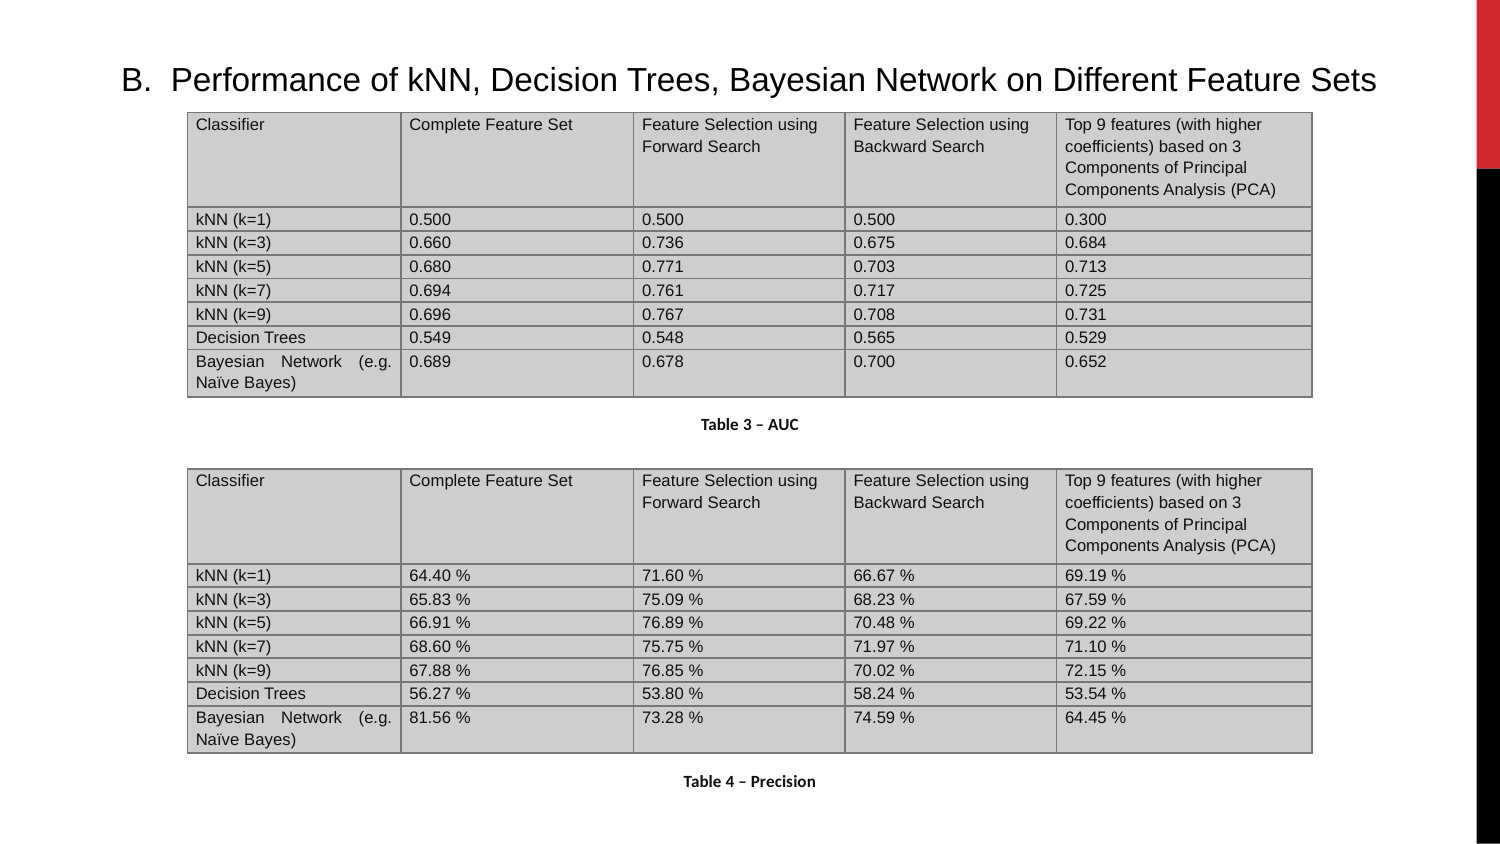

B.  Performance of kNN, Decision Trees, Bayesian Network on Different Feature Sets
| Classifier | Complete Feature Set | Feature Selection using Forward Search | Feature Selection using Backward Search | Top 9 features (with higher coefficients) based on 3 Components of Principal Components Analysis (PCA) |
| --- | --- | --- | --- | --- |
| kNN (k=1) | 0.500 | 0.500 | 0.500 | 0.300 |
| kNN (k=3) | 0.660 | 0.736 | 0.675 | 0.684 |
| kNN (k=5) | 0.680 | 0.771 | 0.703 | 0.713 |
| kNN (k=7) | 0.694 | 0.761 | 0.717 | 0.725 |
| kNN (k=9) | 0.696 | 0.767 | 0.708 | 0.731 |
| Decision Trees | 0.549 | 0.548 | 0.565 | 0.529 |
| Bayesian Network (e.g. Naïve Bayes) | 0.689 | 0.678 | 0.700 | 0.652 |
Table 3 – AUC
| Classifier | Complete Feature Set | Feature Selection using Forward Search | Feature Selection using Backward Search | Top 9 features (with higher coefficients) based on 3 Components of Principal Components Analysis (PCA) |
| --- | --- | --- | --- | --- |
| kNN (k=1) | 64.40 % | 71.60 % | 66.67 % | 69.19 % |
| kNN (k=3) | 65.83 % | 75.09 % | 68.23 % | 67.59 % |
| kNN (k=5) | 66.91 % | 76.89 % | 70.48 % | 69.22 % |
| kNN (k=7) | 68.60 % | 75.75 % | 71.97 % | 71.10 % |
| kNN (k=9) | 67.88 % | 76.85 % | 70.02 % | 72.15 % |
| Decision Trees | 56.27 % | 53.80 % | 58.24 % | 53.54 % |
| Bayesian Network (e.g. Naïve Bayes) | 81.56 % | 73.28 % | 74.59 % | 64.45 % |
Table 4 – Precision